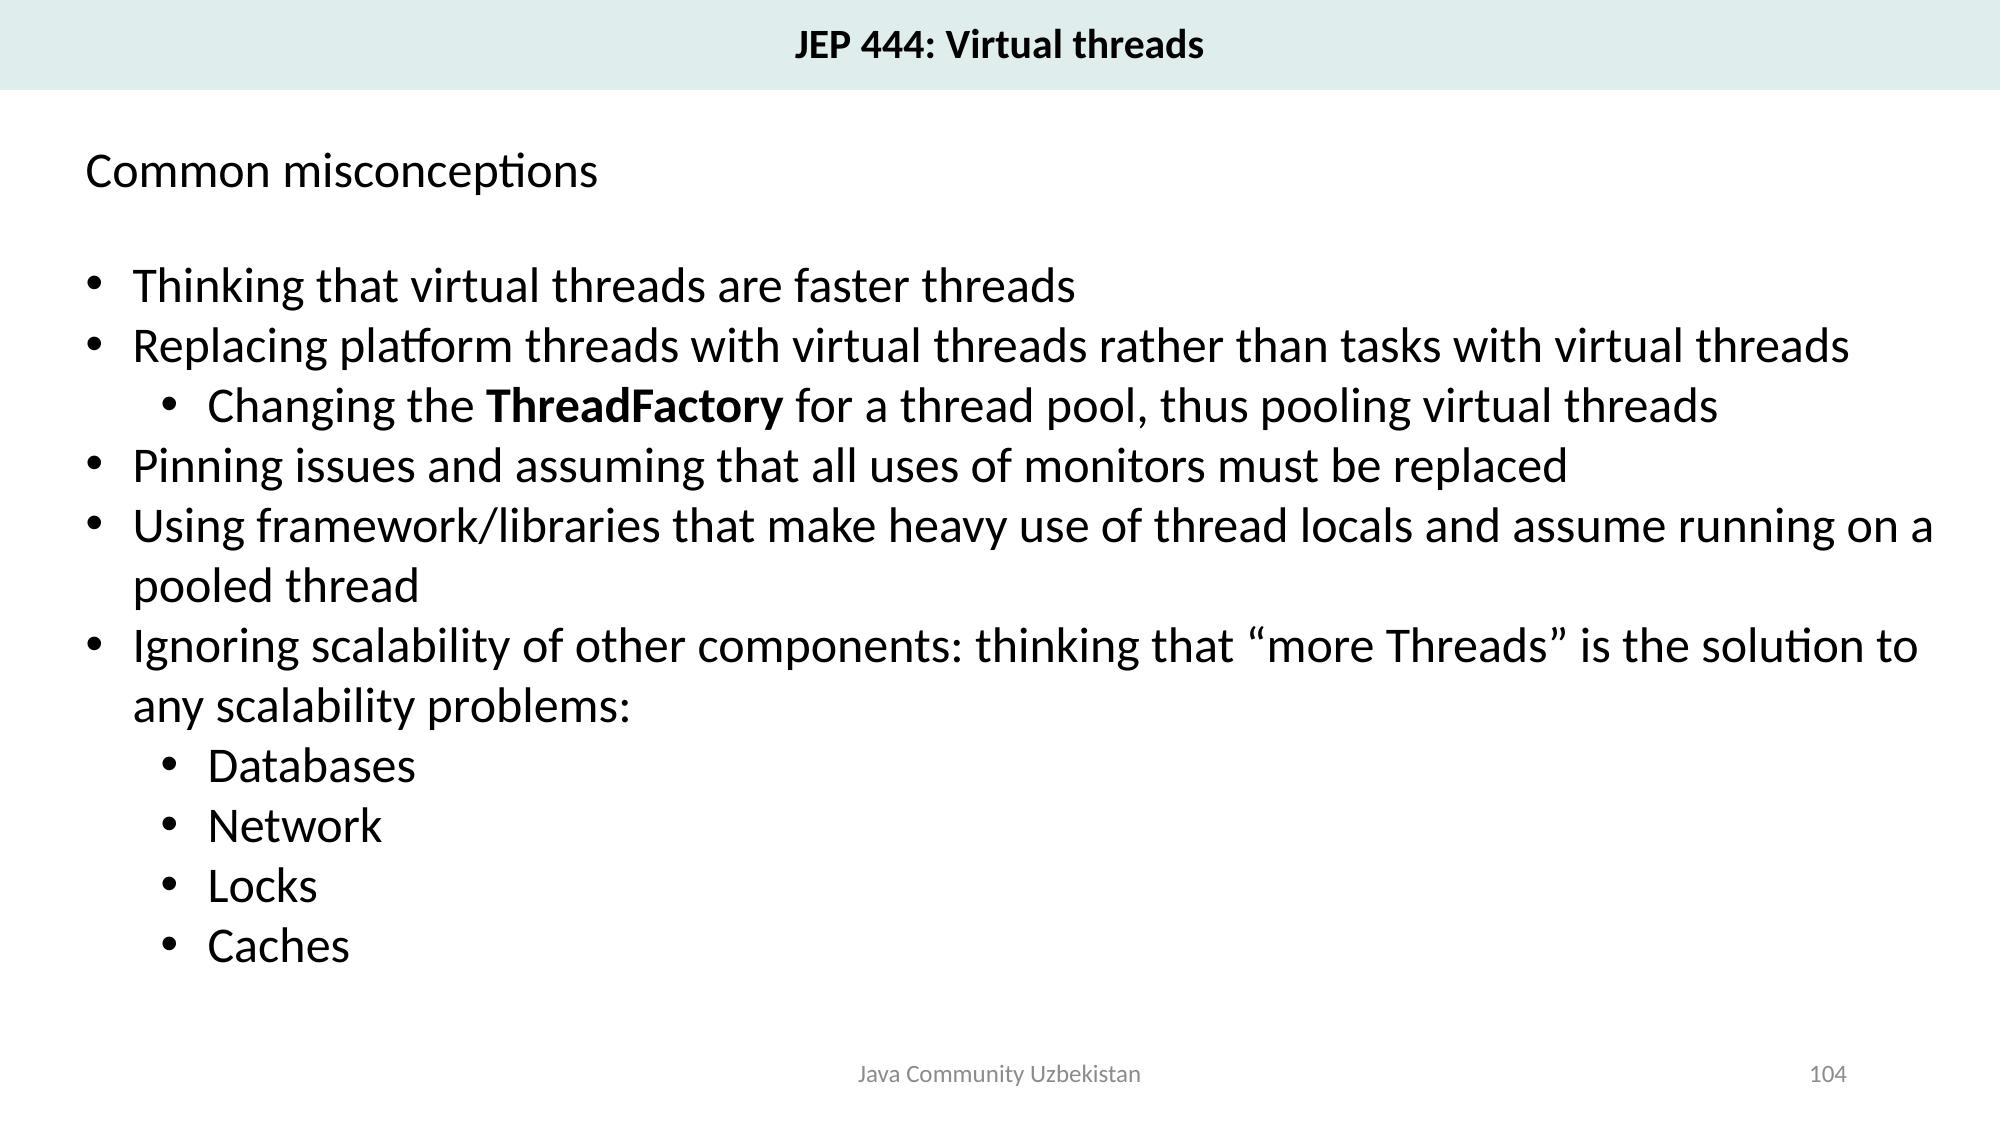

JEP 444: Virtual threads
Common misconceptions
Thinking that virtual threads are faster threads
Replacing platform threads with virtual threads rather than tasks with virtual threads
Changing the ThreadFactory for a thread pool, thus pooling virtual threads
Pinning issues and assuming that all uses of monitors must be replaced
Using framework/libraries that make heavy use of thread locals and assume running on a pooled thread
Ignoring scalability of other components: thinking that “more Threads” is the solution to any scalability problems:
Databases
Network
Locks
Caches
Java Community Uzbekistan
104